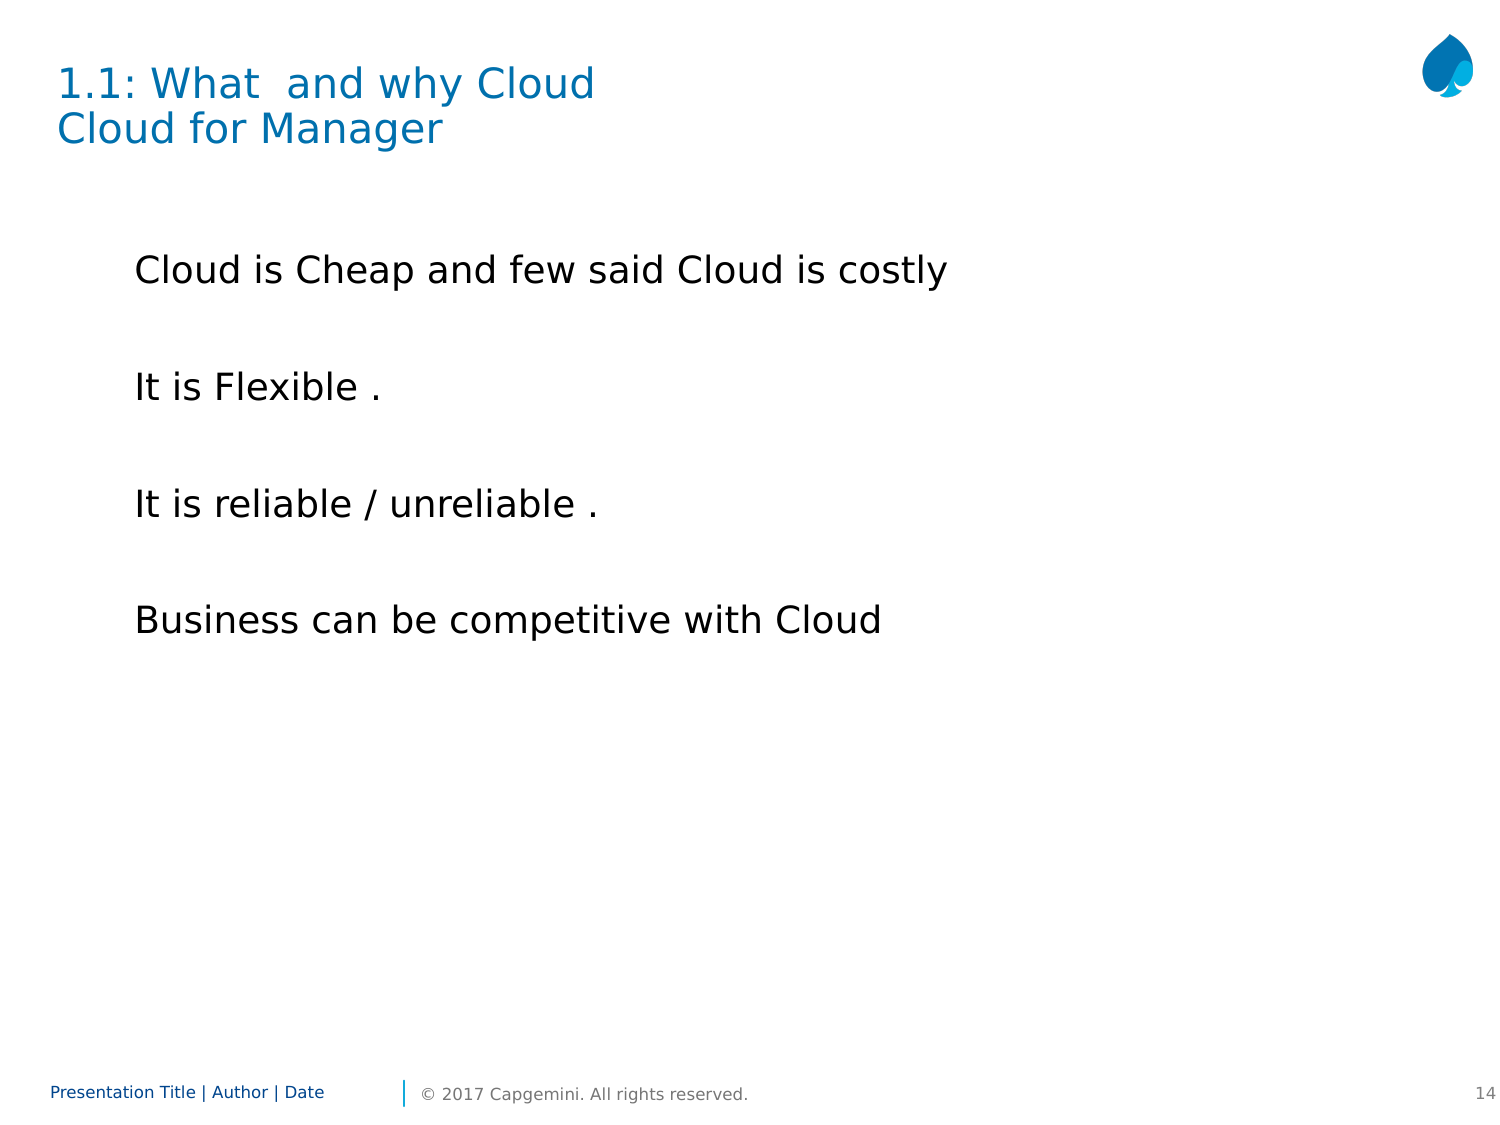

1.1: What  and why Cloud
Cloud for Manager
Cloud is Cheap and few said Cloud is costly

It is Flexible .

It is reliable / unreliable .

Business can be competitive with Cloud